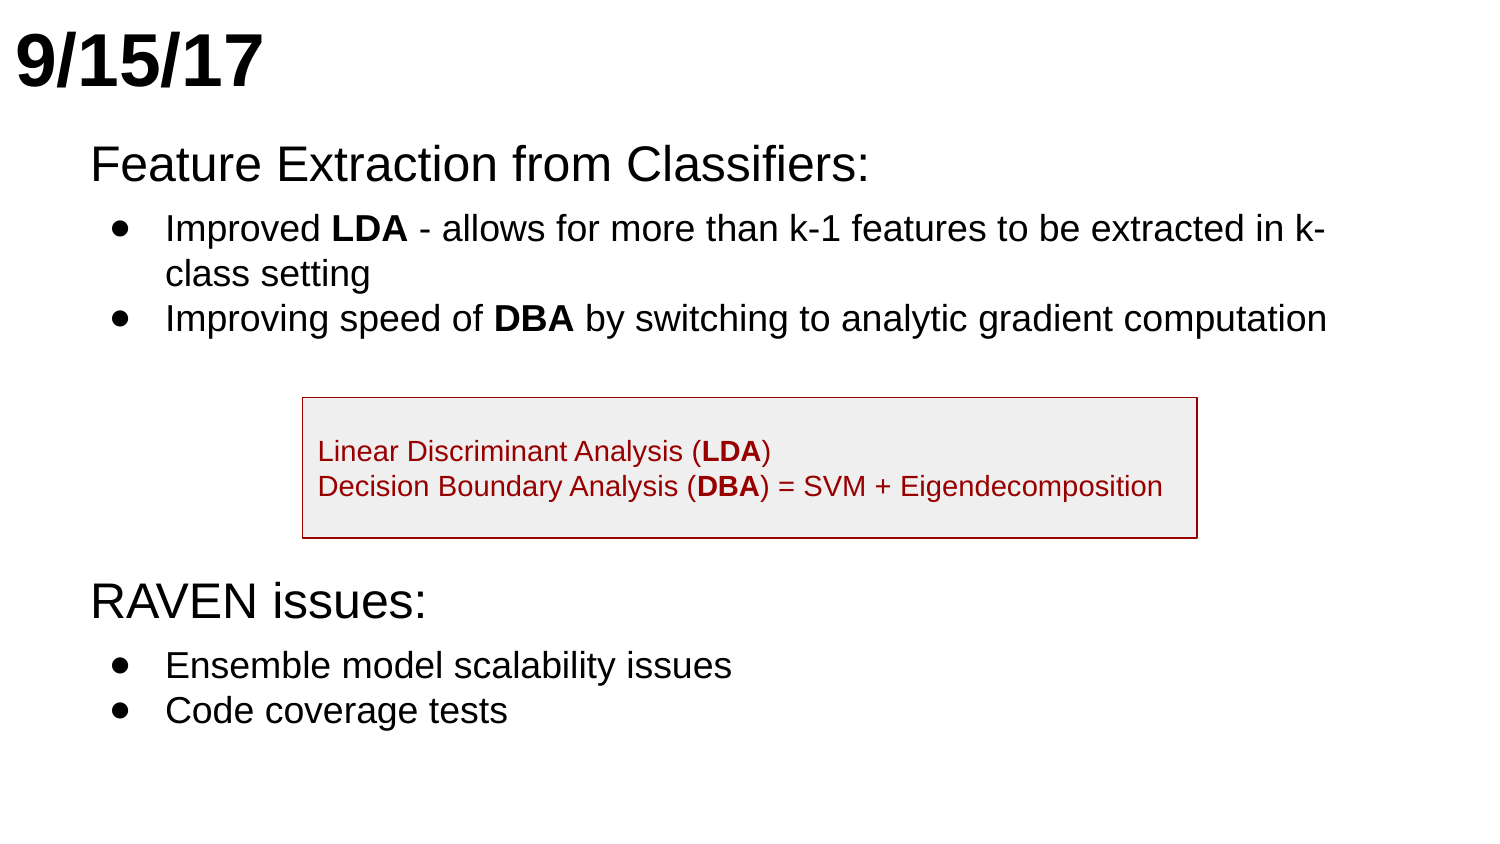

# 9/15/17
Feature Extraction from Classifiers:
Improved LDA - allows for more than k-1 features to be extracted in k-class setting
Improving speed of DBA by switching to analytic gradient computation

RAVEN issues:
Ensemble model scalability issues
Code coverage tests

Linear Discriminant Analysis (LDA)
Decision Boundary Analysis (DBA) = SVM + Eigendecomposition